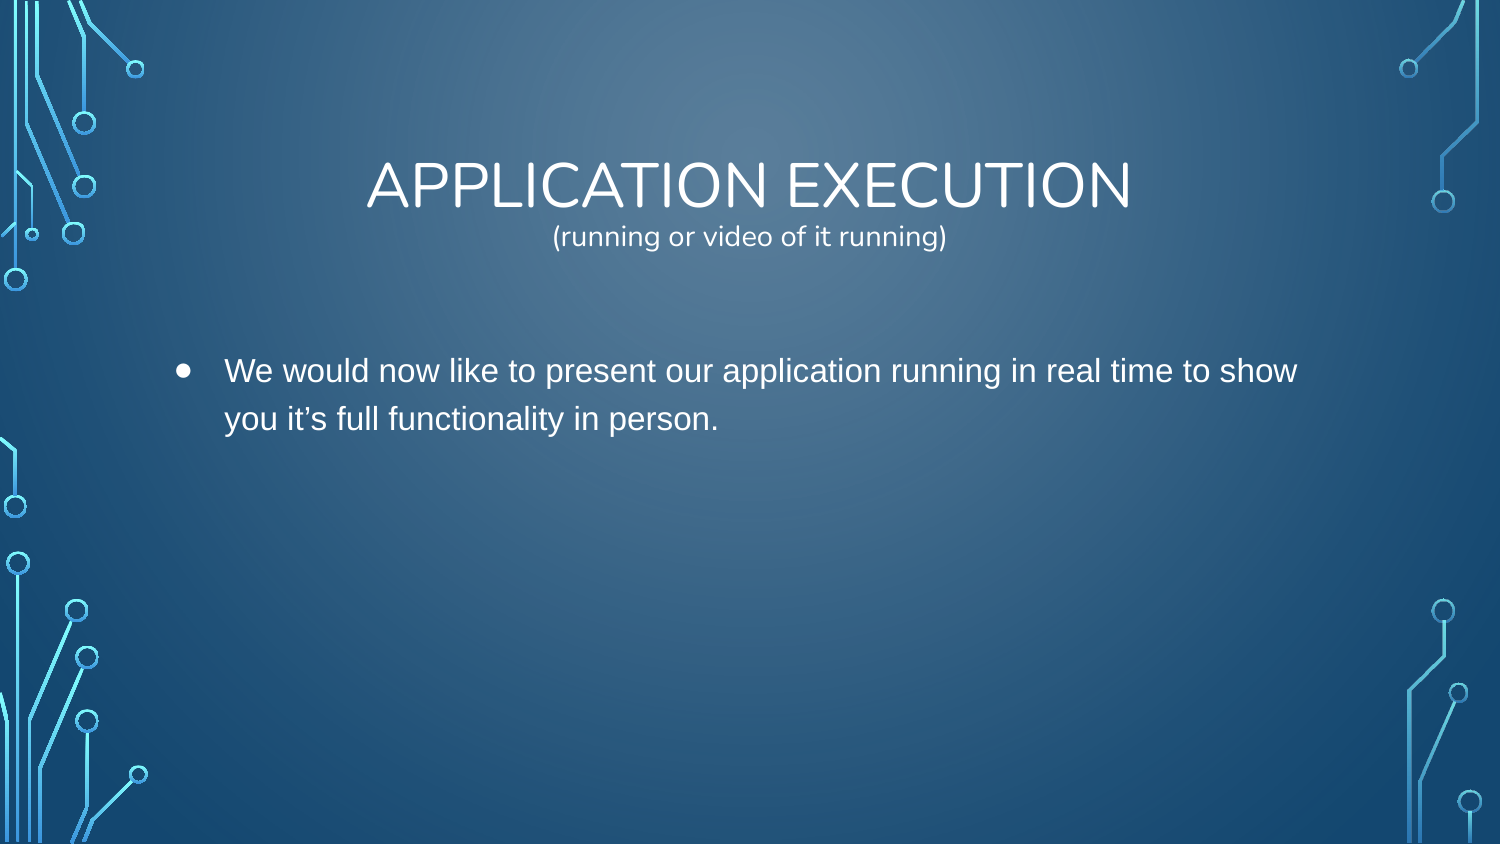

# APPLICATION EXECUTION
(running or video of it running)
We would now like to present our application running in real time to show you it’s full functionality in person.